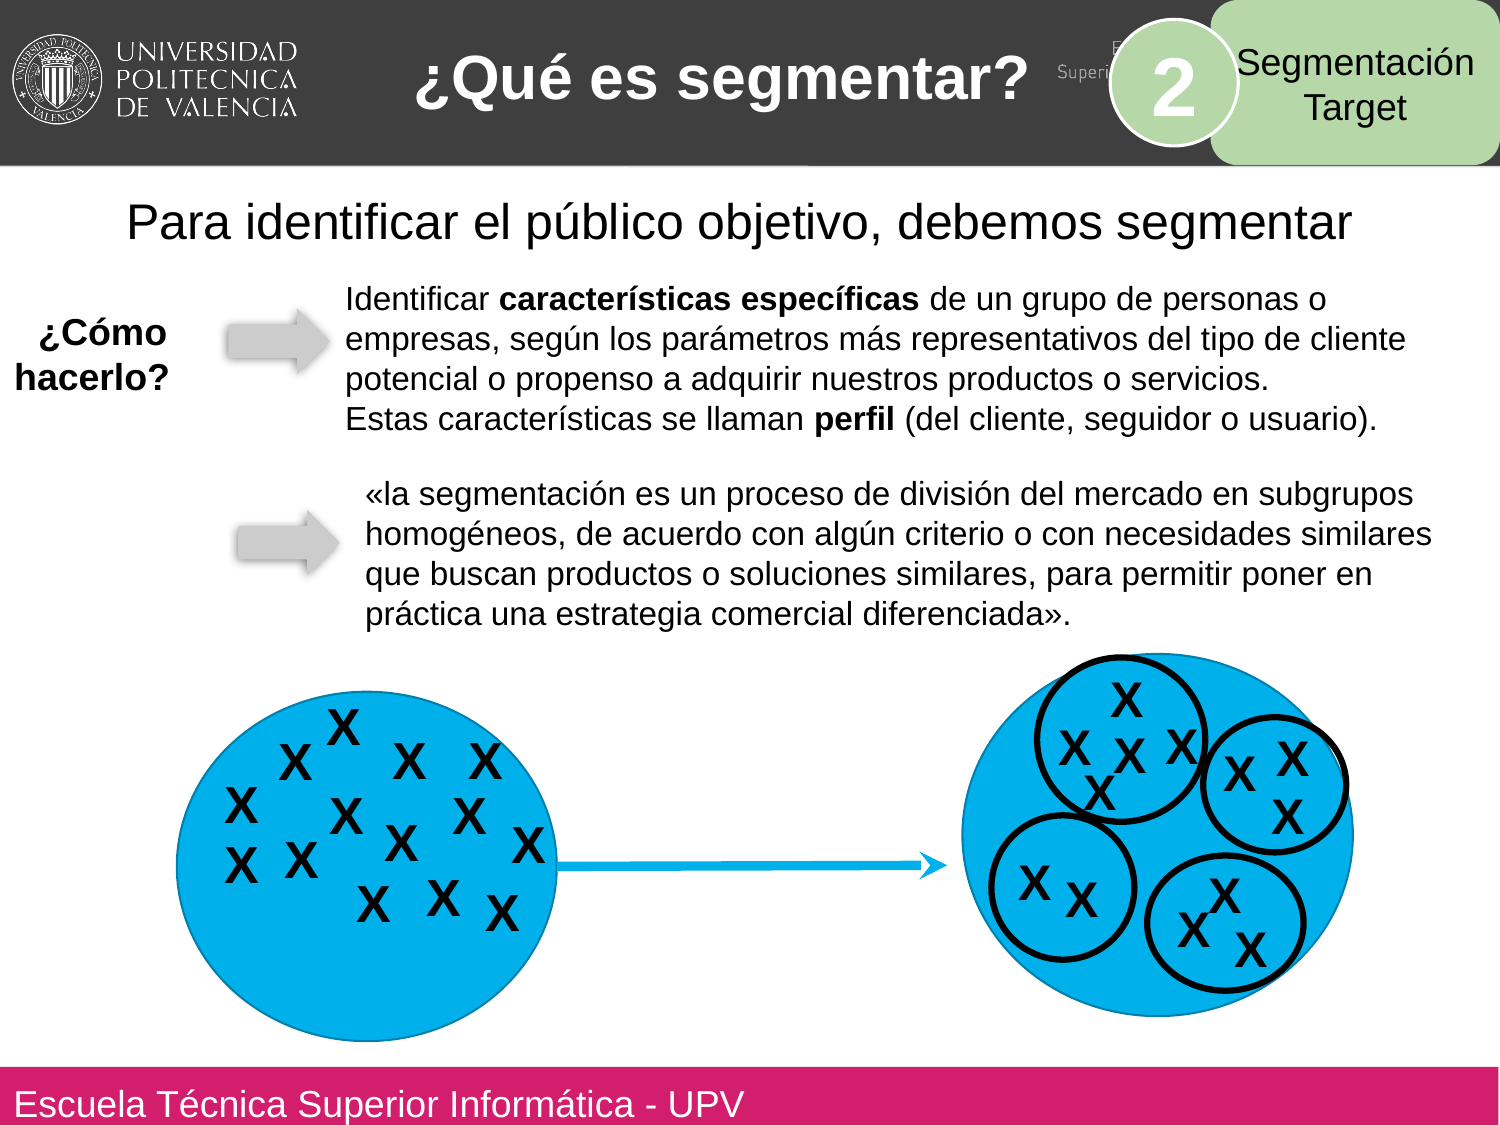

Segmentación
Target
2
¿Qué es segmentar?
Para identificar el público objetivo, debemos segmentar
Identificar características específicas de un grupo de personas o empresas, según los parámetros más representativos del tipo de cliente potencial o propenso a adquirir nuestros productos o servicios.
Estas características se llaman perfil (del cliente, seguidor o usuario).
¿Cómo hacerlo?

«la segmentación es un proceso de división del mercado en subgrupos homogéneos, de acuerdo con algún criterio o con necesidades similares que buscan productos o soluciones similares, para permitir poner en práctica una estrategia comercial diferenciada».

X
X

X
X
X

X
X
X
X
X
X
X
X
X
X
X
X

X
X
X

X
X
X
X
X
X
X